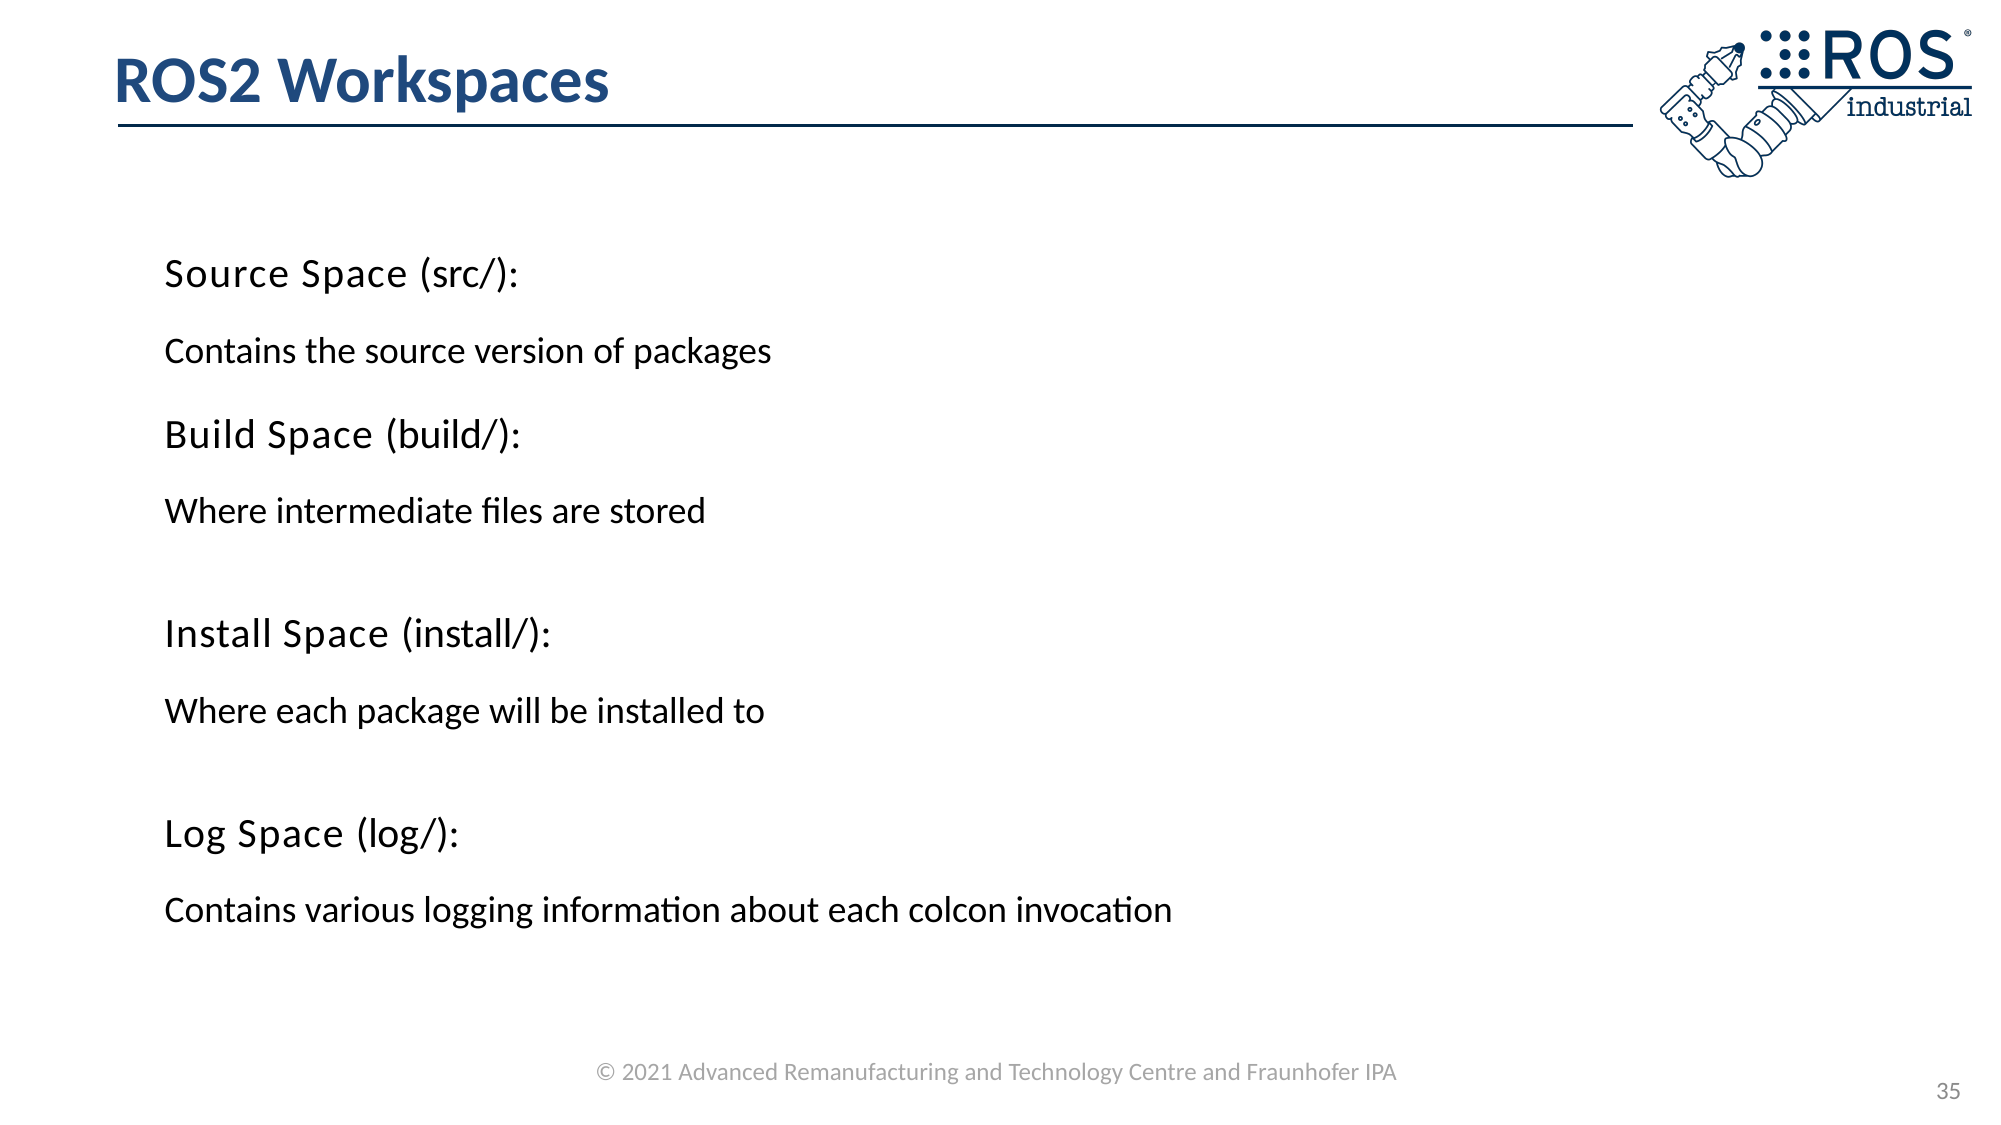

# ROS2 Workspaces

Source Space (src/):
Contains the source version of packages

Build Space (build/):
Where intermediate files are stored

Install Space (install/):
Where each package will be installed to

Log Space (log/):
Contains various logging information about each colcon invocation

35